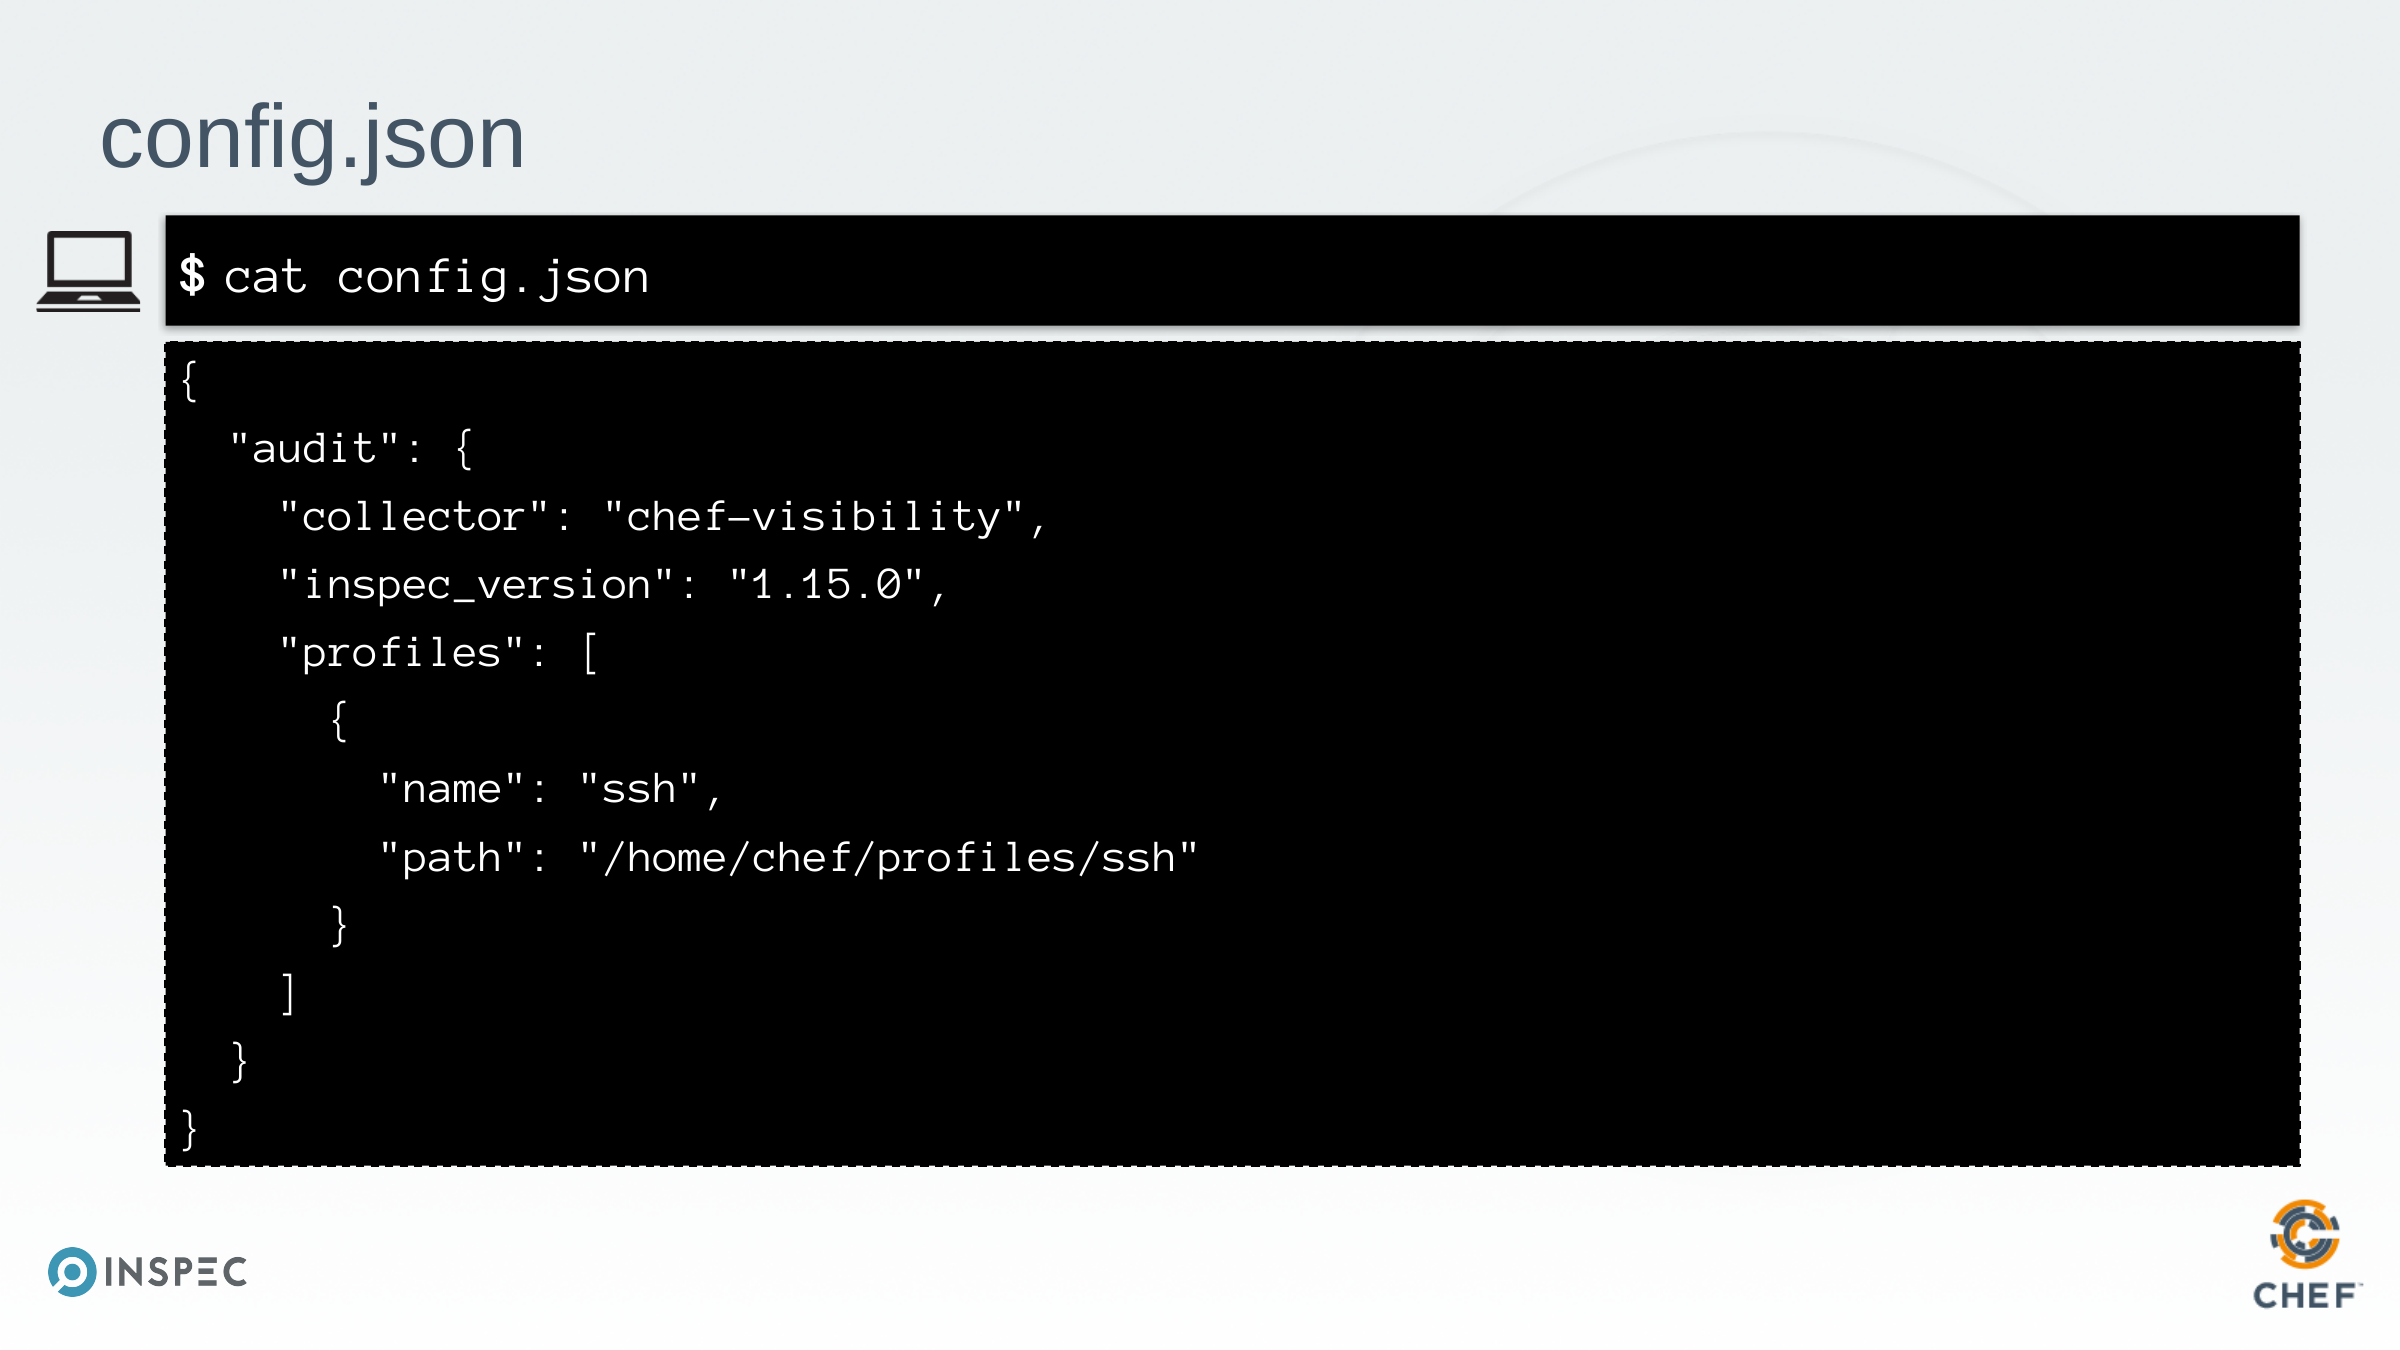

# config.json
cat config.json
{
  "audit": {
    "collector": "chef-visibility",
    "inspec_version": "1.15.0",
    "profiles": [
      {
        "name": "ssh",
        "path": "/home/chef/profiles/ssh"
      }
    ]
  }
}